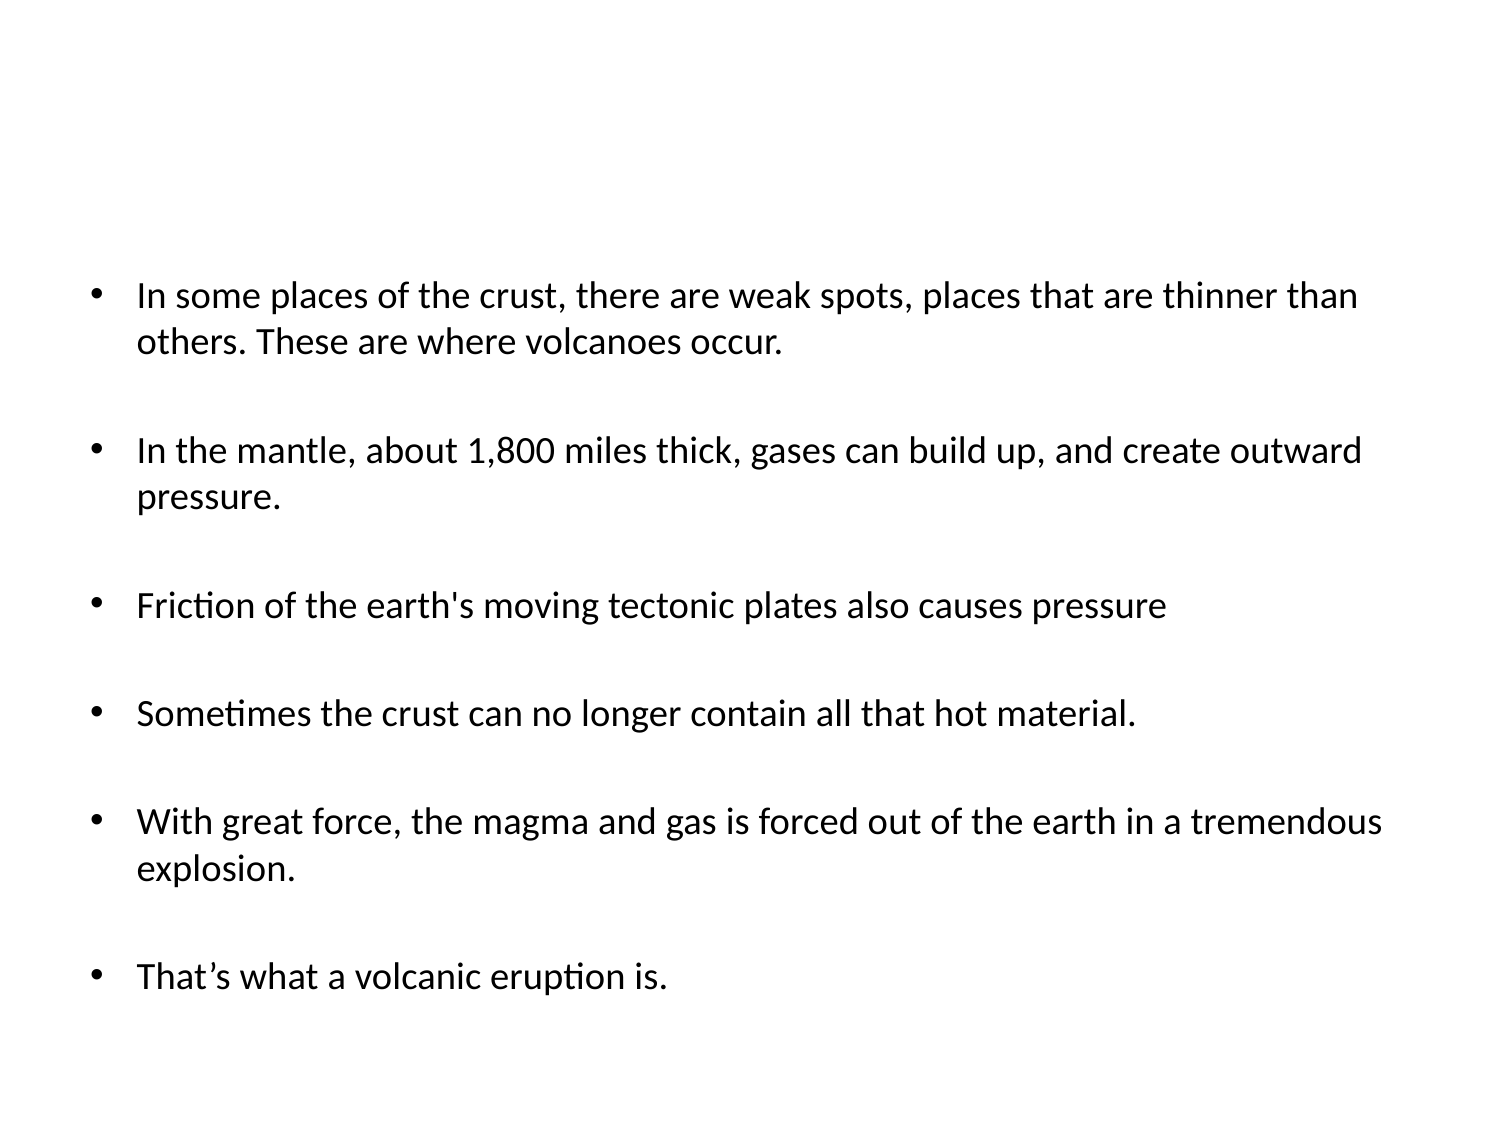

#
In some places of the crust, there are weak spots, places that are thinner than others. These are where volcanoes occur.

In the mantle, about 1,800 miles thick, gases can build up, and create outward pressure.

Friction of the earth's moving tectonic plates also causes pressure

Sometimes the crust can no longer contain all that hot material.

With great force, the magma and gas is forced out of the earth in a tremendous explosion.

That’s what a volcanic eruption is.